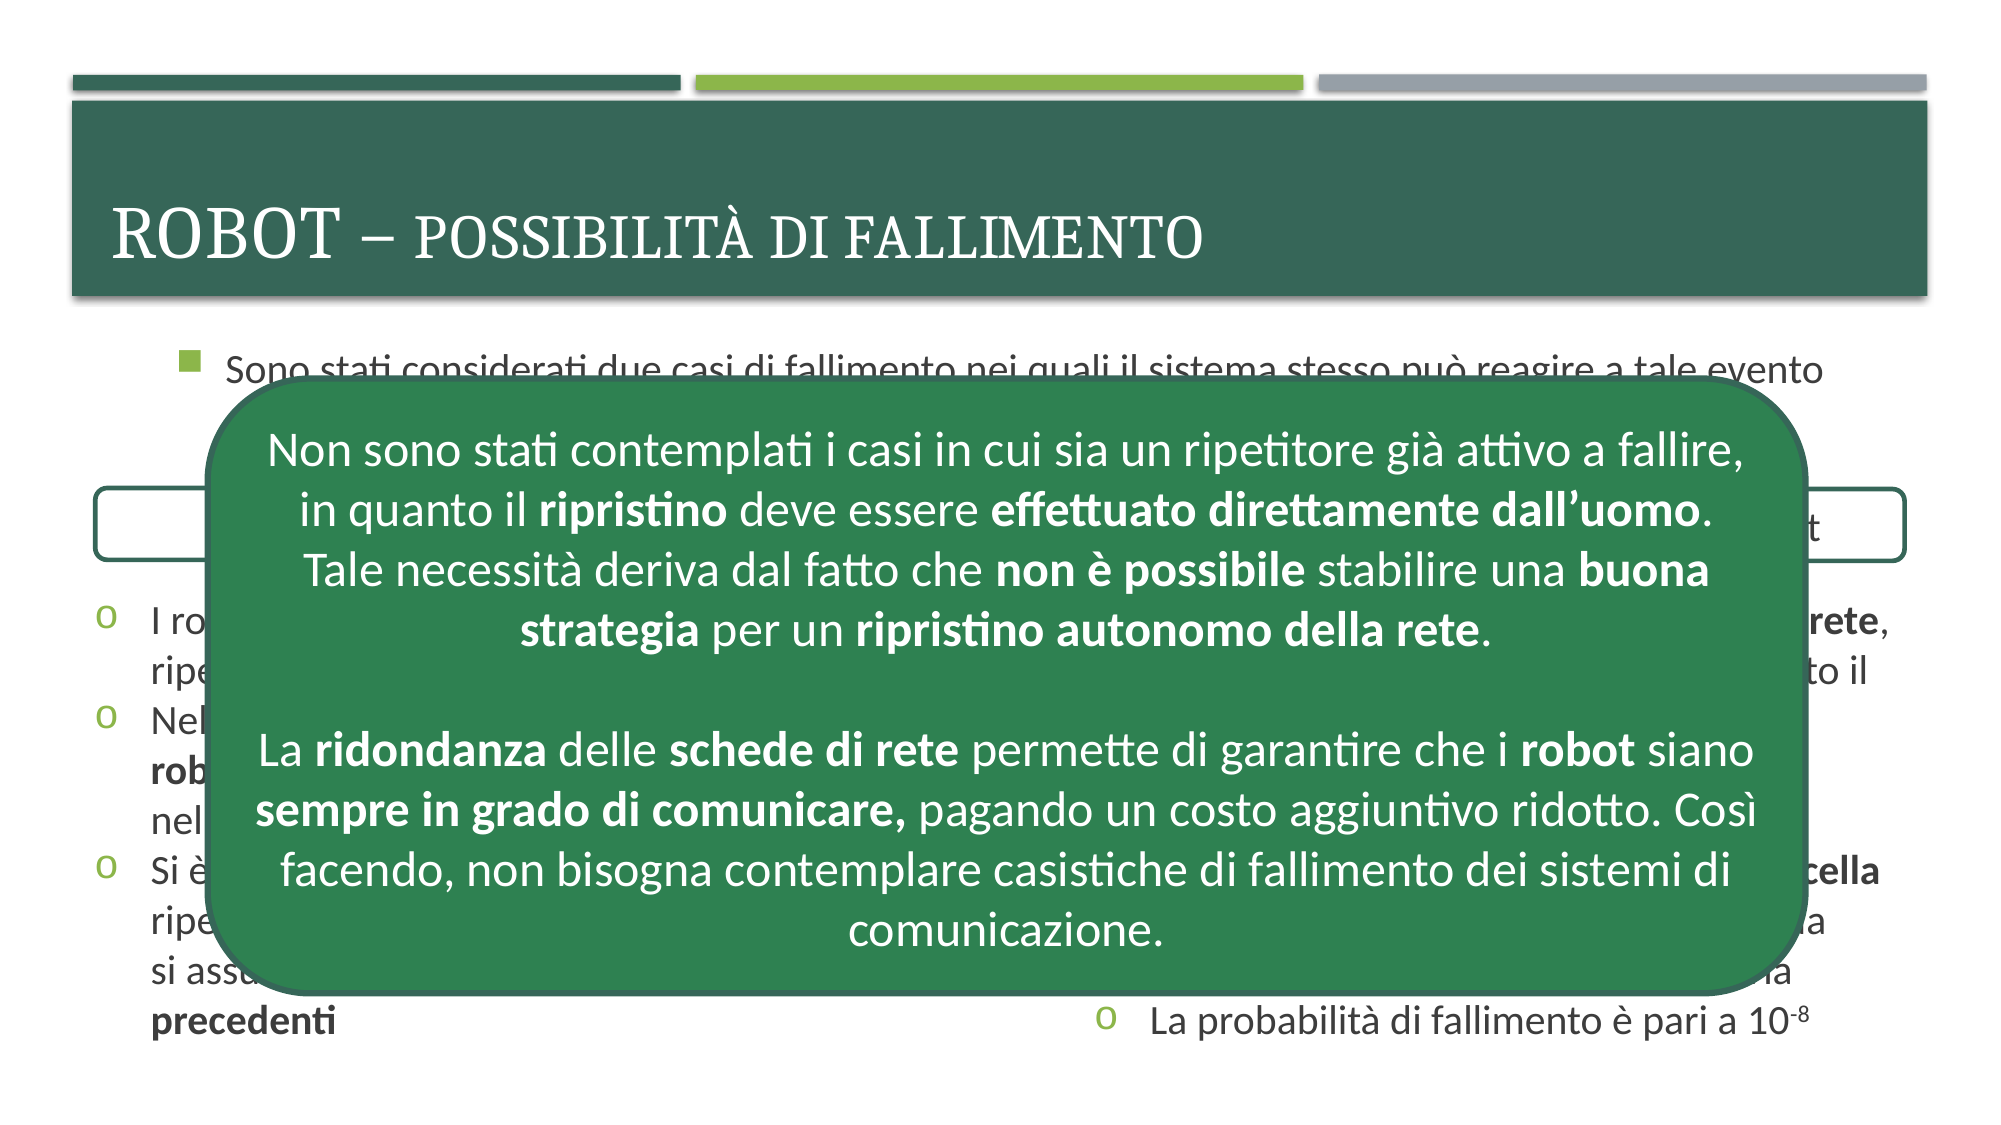

# Robot – possibilità di fallimento
Sono stati considerati due casi di fallimento nei quali il sistema stesso può reagire a tale evento
Non sono stati contemplati i casi in cui sia un ripetitore già attivo a fallire, in quanto il ripristino deve essere effettuato direttamente dall’uomo.
Tale necessità deriva dal fatto che non è possibile stabilire una buona strategia per un ripristino autonomo della rete.

La ridondanza delle schede di rete permette di garantire che i robot siano sempre in grado di comunicare, pagando un costo aggiuntivo ridotto. Così facendo, non bisogna contemplare casistiche di fallimento dei sistemi di comunicazione.
Il ripetitore disposto è difettoso
Si danneggiano dei sistemi di un robot
I robot sono in grado di riconoscere se il ripetitore appena rilasciato è difettoso
Nel caso lo sia, dopo averlo verificato, il robot dovrà rilasciare un altro ripetitore nella stessa area
Si è assunto che la probabilità che un ripetitore sia difettosa è pari a 10-8, perché si assume che vi siano dei controlli precedenti
Poiché vi è ridondanza delle schede di rete, si assume che qualunque sia il fallimento il robot rimanga in grado di comunicare
Il robot, mediante la rete, segnalerà il danno subito e la sua posizione
Inoltre, ripristinerà le condizioni della cella obiettivo (se ne possedeva una), così da permettere ad altri robot di esplorarla
La probabilità di fallimento è pari a 10-8